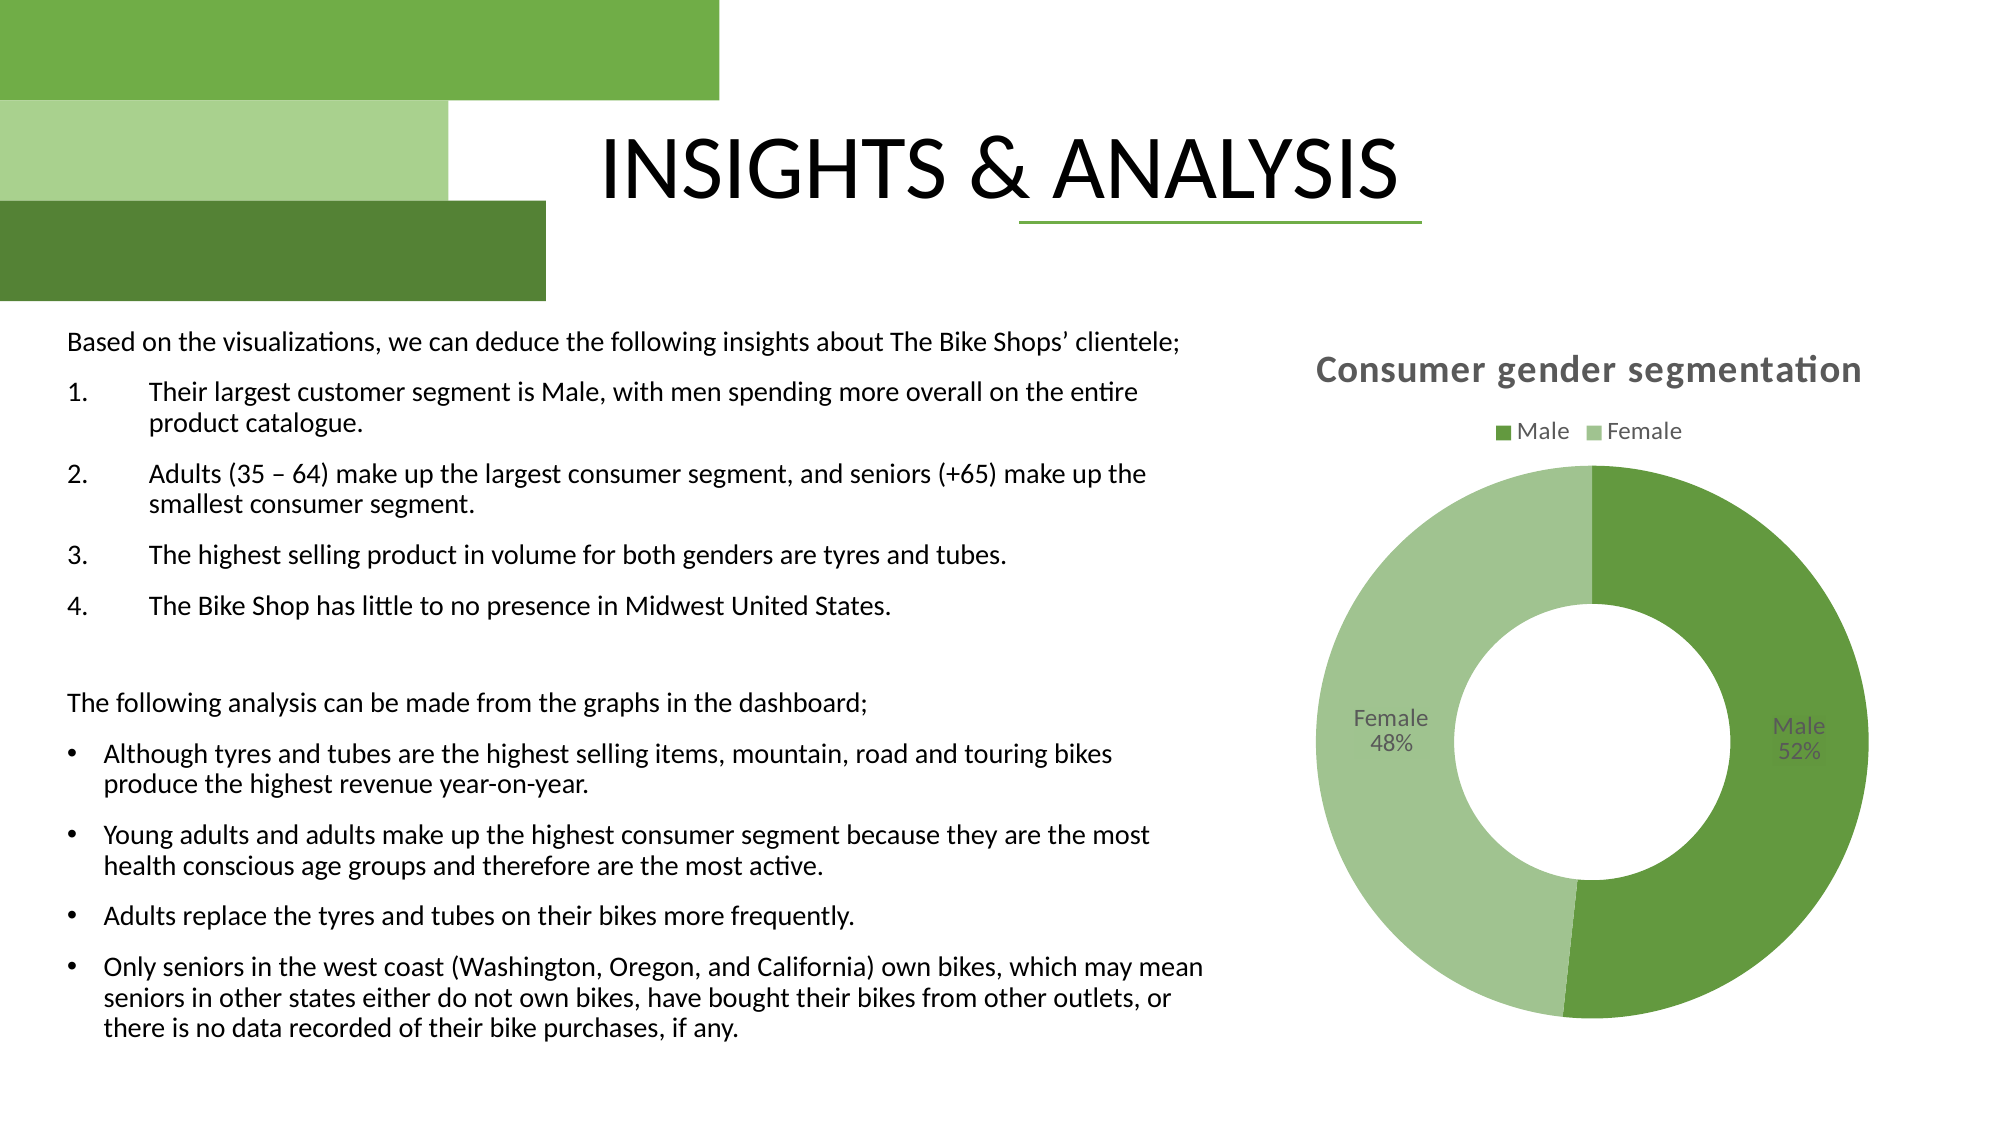

# INSIGHTS & ANALYSIS

Based on the visualizations, we can deduce the following insights about The Bike Shops’ clientele;
Their largest customer segment is Male, with men spending more overall on the entire product catalogue.
Adults (35 – 64) make up the largest consumer segment, and seniors (+65) make up the smallest consumer segment.
The highest selling product in volume for both genders are tyres and tubes.
The Bike Shop has little to no presence in Midwest United States.

The following analysis can be made from the graphs in the dashboard;
Although tyres and tubes are the highest selling items, mountain, road and touring bikes produce the highest revenue year-on-year.
Young adults and adults make up the highest consumer segment because they are the most health conscious age groups and therefore are the most active.
Adults replace the tyres and tubes on their bikes more frequently.
Only seniors in the west coast (Washington, Oregon, and California) own bikes, which may mean seniors in other states either do not own bikes, have bought their bikes from other outlets, or there is no data recorded of their bike purchases, if any.

### Chart: Consumer gender segmentation

| Category | Gender |
|---|---|
| Male | 20272.0 |
| Female | 18934.0 |